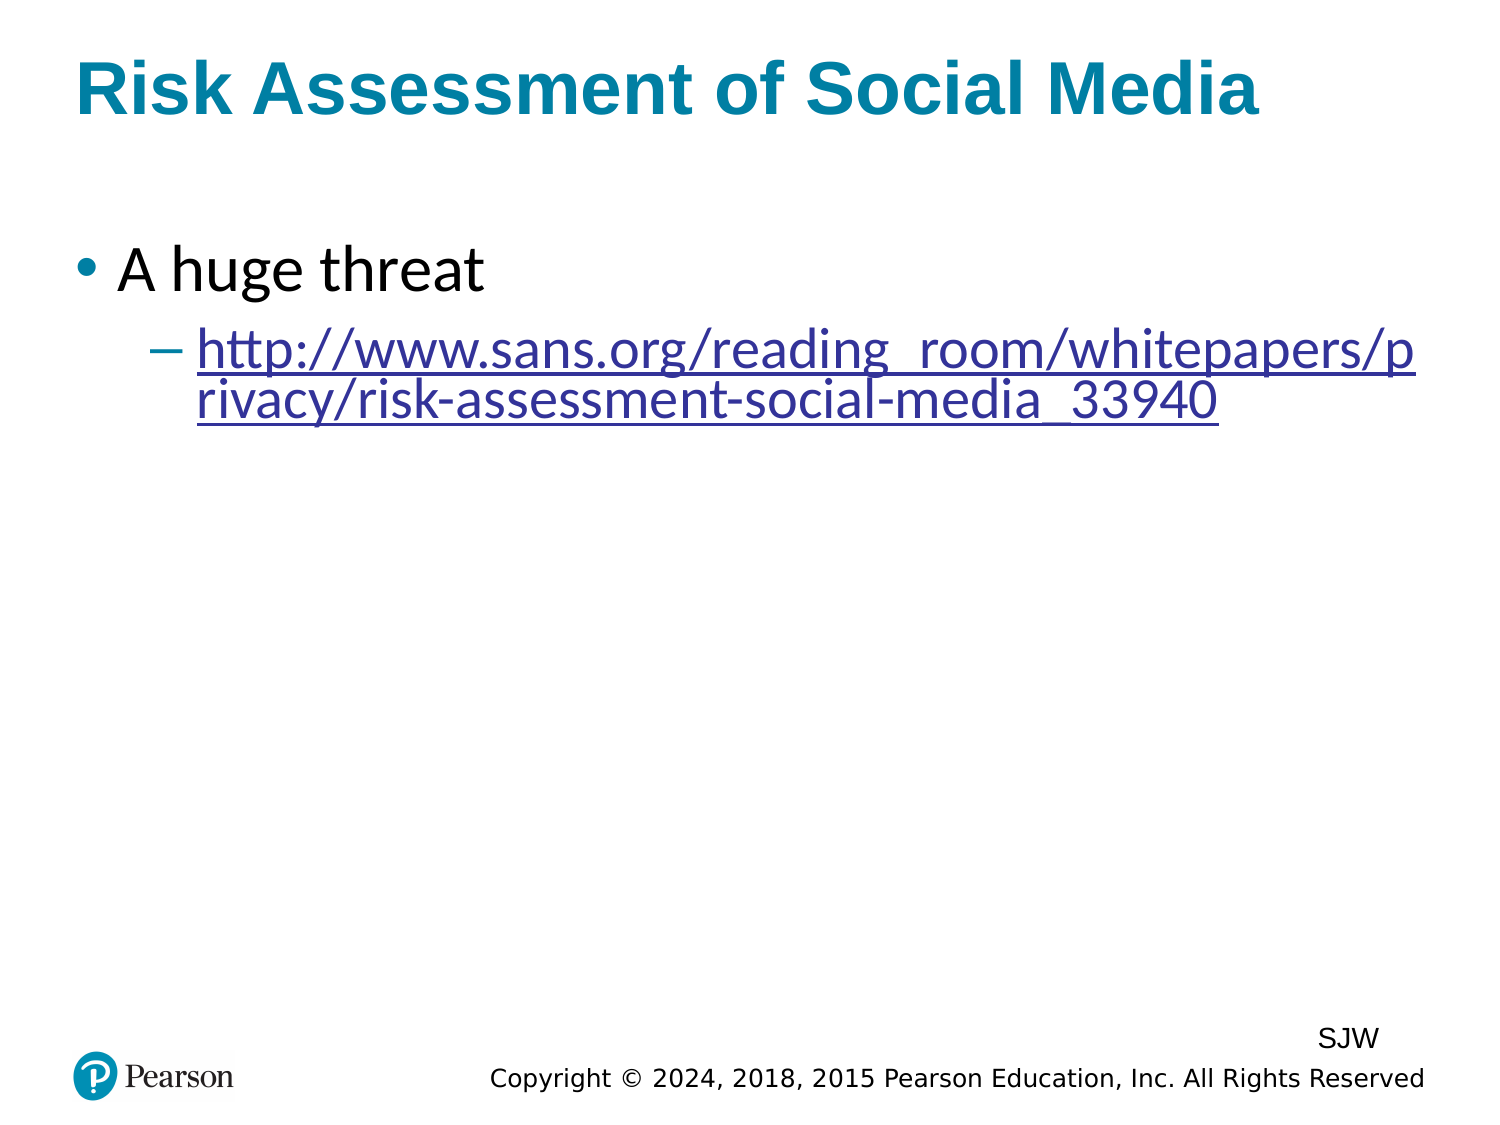

# Risk Assessment of Social Media
A huge threat
http://www.sans.org/reading_room/whitepapers/privacy/risk-assessment-social-media_33940
SJW